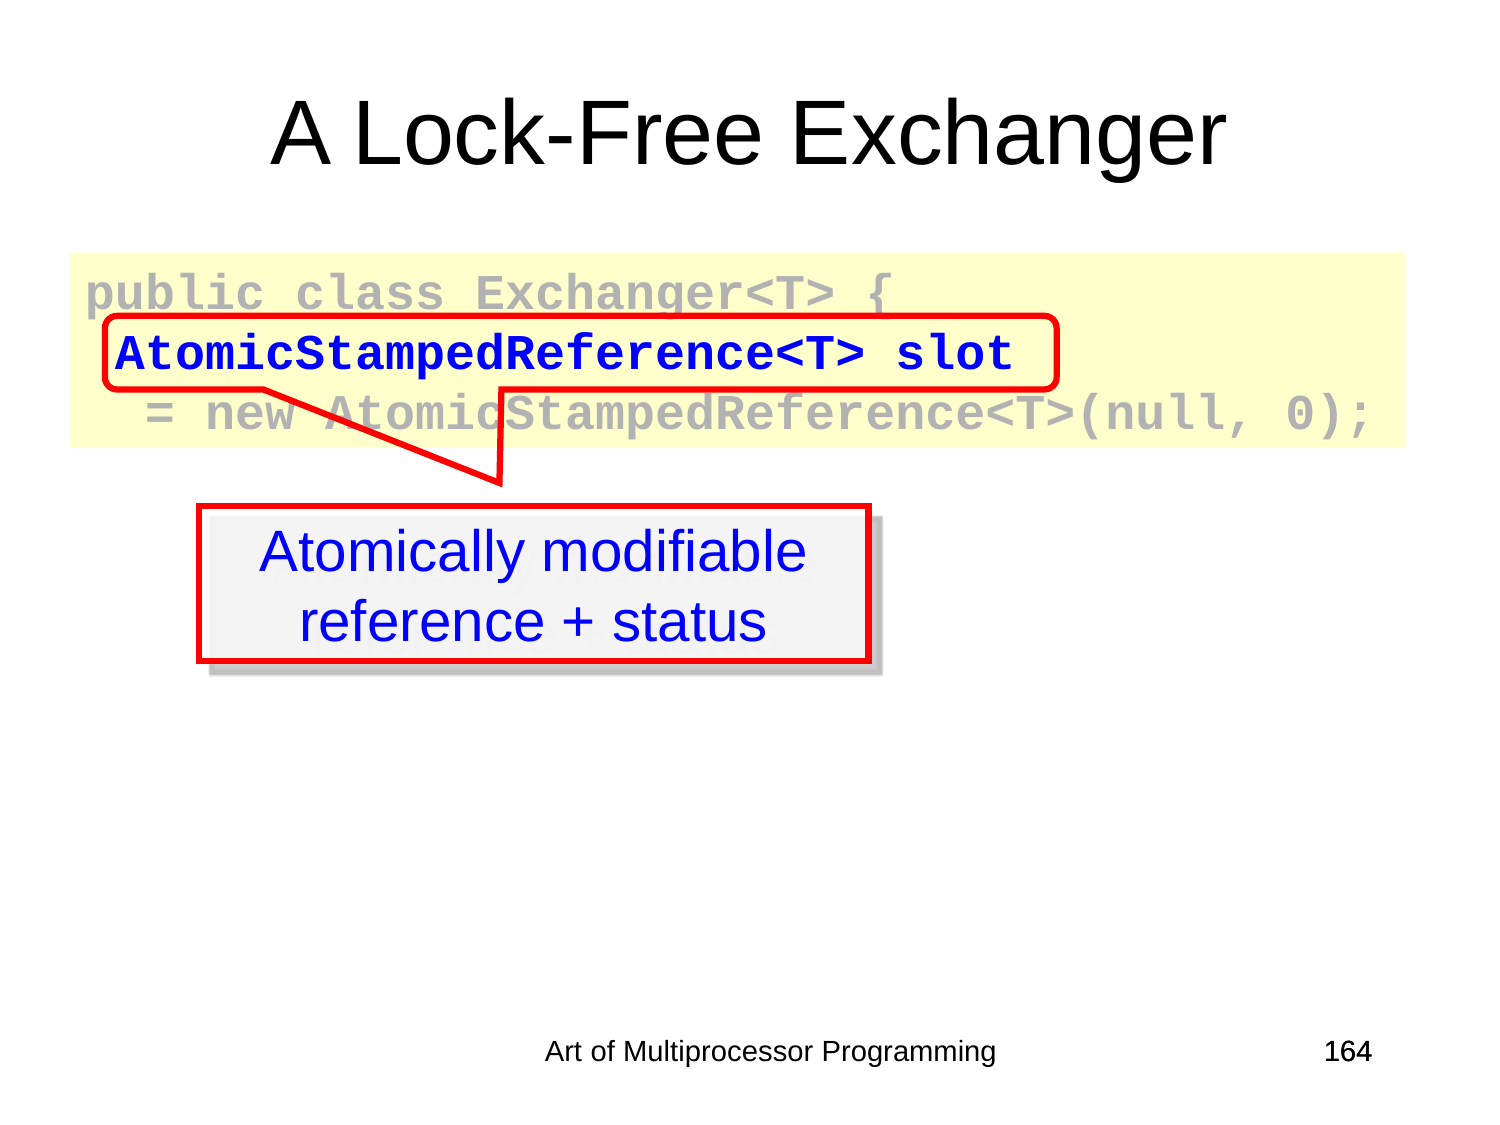

A Lock-Free Exchanger
public class Exchanger<T> {
 AtomicStampedReference<T> slot
  = new AtomicStampedReference<T>(null, 0);

Atomically modifiable reference + status
Art of Multiprocessor Programming
164
164